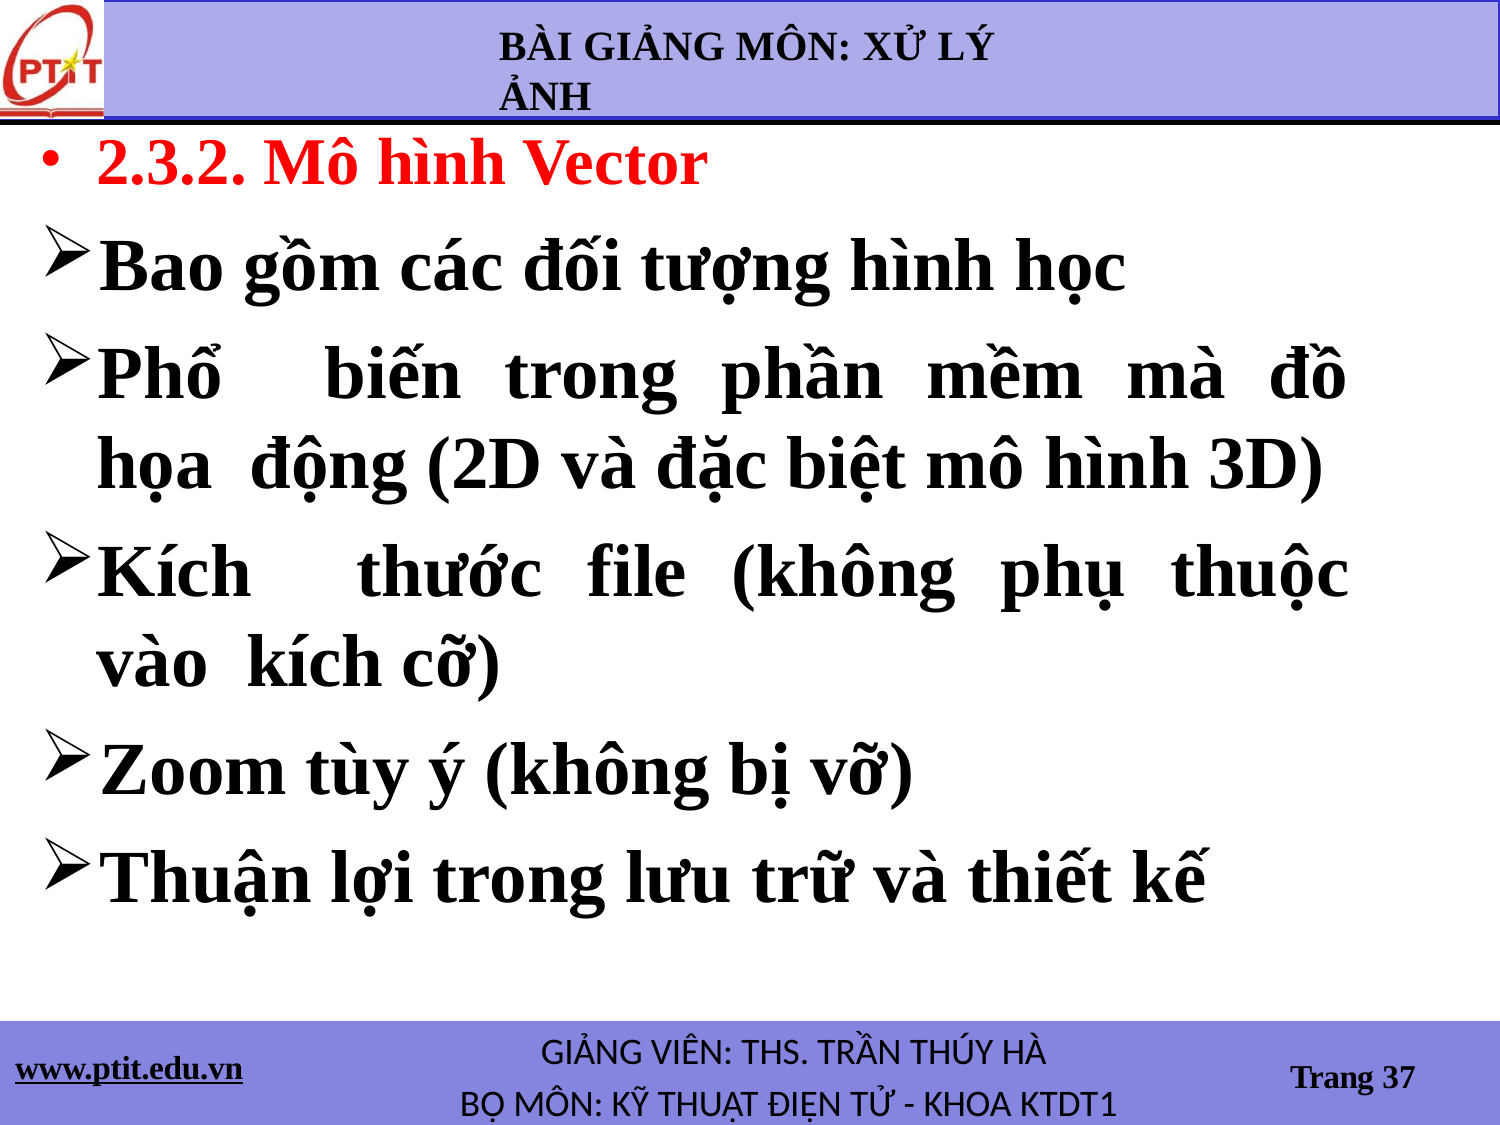

BÀI GIẢNG MÔN: XỬ LÝ ẢNH
2.3.2. Mô hình Vector
Bao gồm các đối tượng hình học
Phổ	biến	trong	phần	mềm	mà	đồ	họa  động (2D và đặc biệt mô hình 3D)
Kích	thước	file	(không	phụ	thuộc	vào  kích cỡ)
Zoom tùy ý (không bị vỡ)
Thuận lợi trong lưu trữ và thiết kế

GIẢNG VIÊN: THS. TRẦN THÚY HÀ
BỘ MÔN: KỸ THUẬT ĐIỆN TỬ - KHOA KTDT1
www.ptit.edu.vn
Trang 37